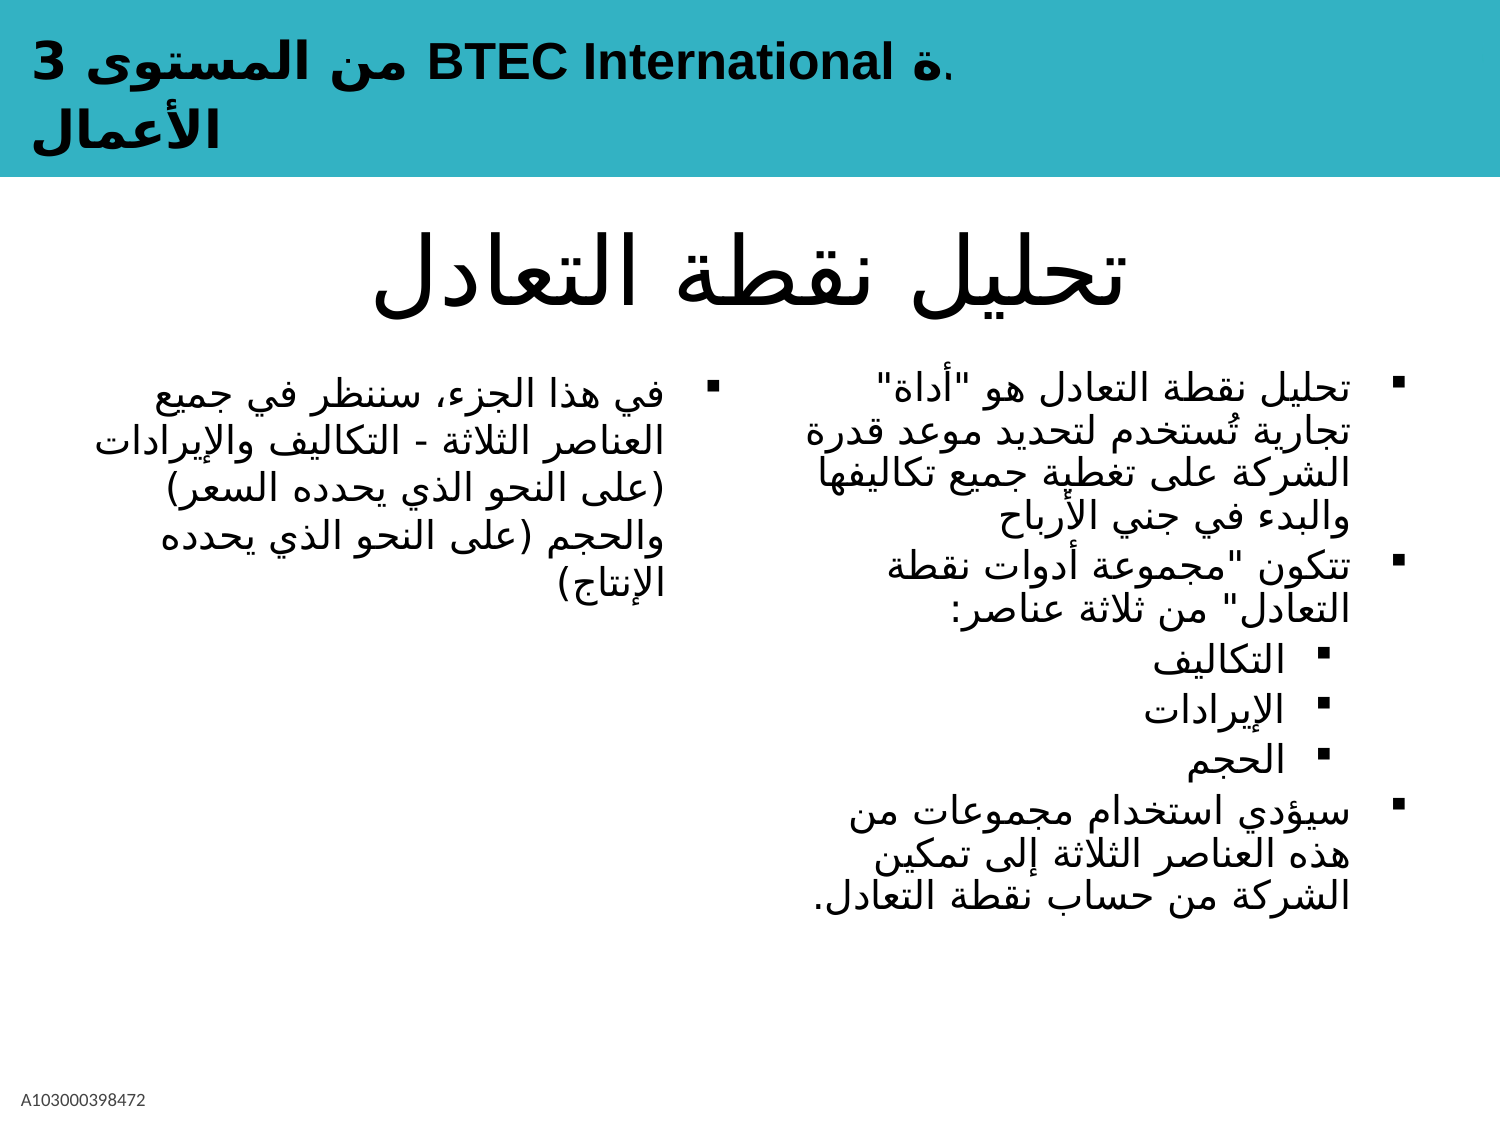

# تحليل نقطة التعادل
في هذا الجزء، سننظر في جميع العناصر الثلاثة - التكاليف والإيرادات (على النحو الذي يحدده السعر) والحجم (على النحو الذي يحدده الإنتاج)
تحليل نقطة التعادل هو "أداة" تجارية تُستخدم لتحديد موعد قدرة الشركة على تغطية جميع تكاليفها والبدء في جني الأرباح
تتكون "مجموعة أدوات نقطة التعادل" من ثلاثة عناصر:
التكاليف
الإيرادات
الحجم
سيؤدي استخدام مجموعات من هذه العناصر الثلاثة إلى تمكين الشركة من حساب نقطة التعادل.
A103000398472